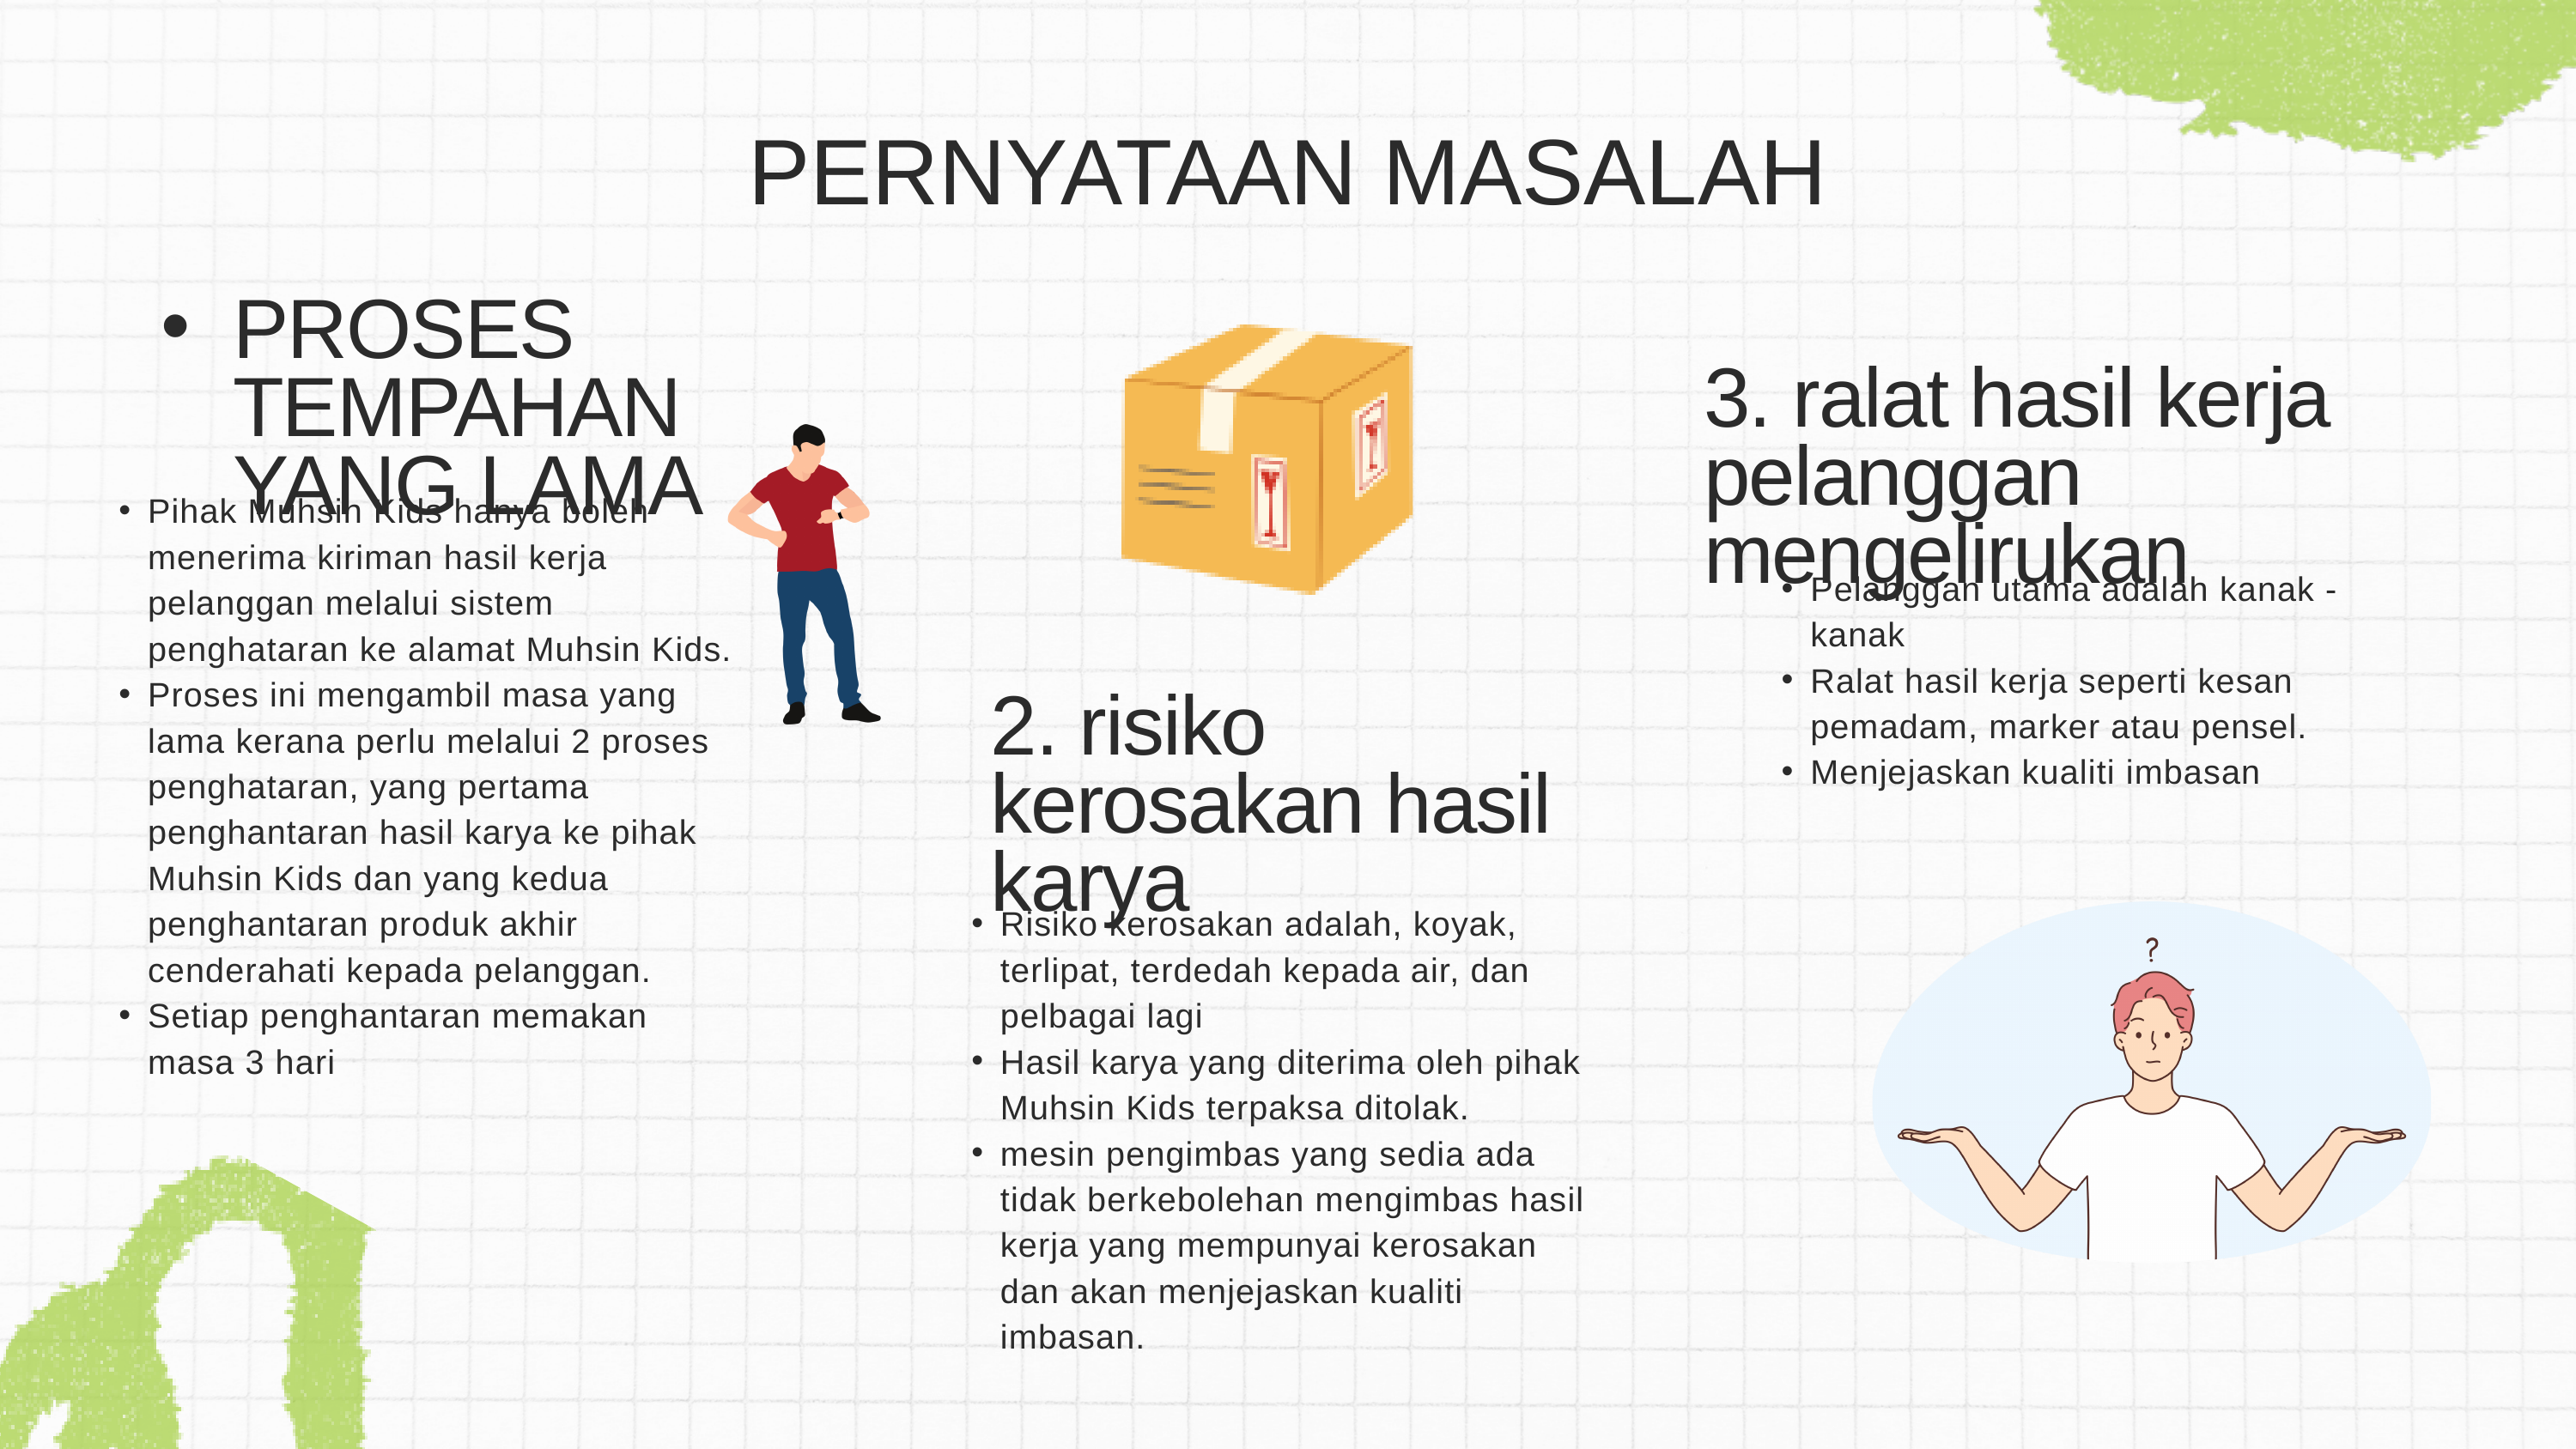

PERNYATAAN MASALAH
PROSES TEMPAHAN YANG LAMA

3. ralat hasil kerja pelanggan mengelirukan

Pihak Muhsin Kids hanya boleh menerima kiriman hasil kerja pelanggan melalui sistem penghataran ke alamat Muhsin Kids.
Proses ini mengambil masa yang lama kerana perlu melalui 2 proses penghataran, yang pertama penghantaran hasil karya ke pihak Muhsin Kids dan yang kedua penghantaran produk akhir cenderahati kepada pelanggan.
Setiap penghantaran memakan masa 3 hari
Pelanggan utama adalah kanak - kanak
Ralat hasil kerja seperti kesan pemadam, marker atau pensel.
Menjejaskan kualiti imbasan
2. risiko kerosakan hasil karya
Risiko kerosakan adalah, koyak, terlipat, terdedah kepada air, dan pelbagai lagi
Hasil karya yang diterima oleh pihak Muhsin Kids terpaksa ditolak.
mesin pengimbas yang sedia ada tidak berkebolehan mengimbas hasil kerja yang mempunyai kerosakan dan akan menjejaskan kualiti imbasan.